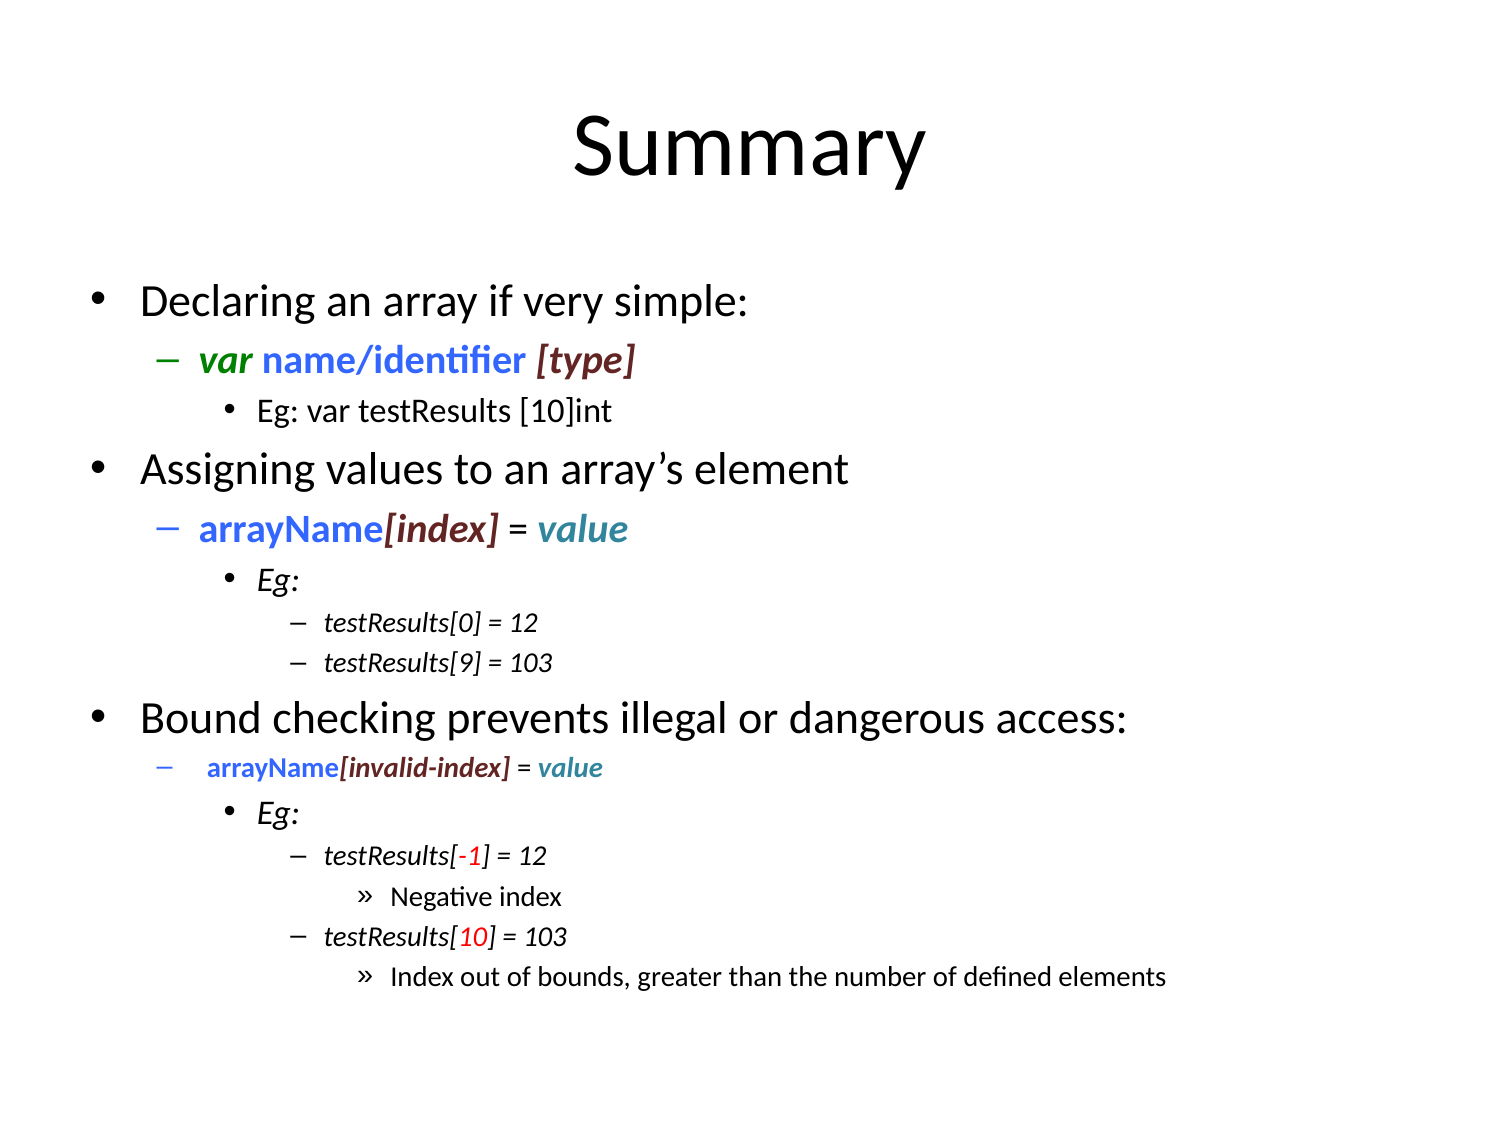

# Summary
Declaring an array if very simple:
var name/identifier [type]
Eg: var testResults [10]int
Assigning values to an array’s element
arrayName[index] = value
Eg:
testResults[0] = 12
testResults[9] = 103
Bound checking prevents illegal or dangerous access:
arrayName[invalid-index] = value
Eg:
testResults[-1] = 12
Negative index
testResults[10] = 103
Index out of bounds, greater than the number of defined elements